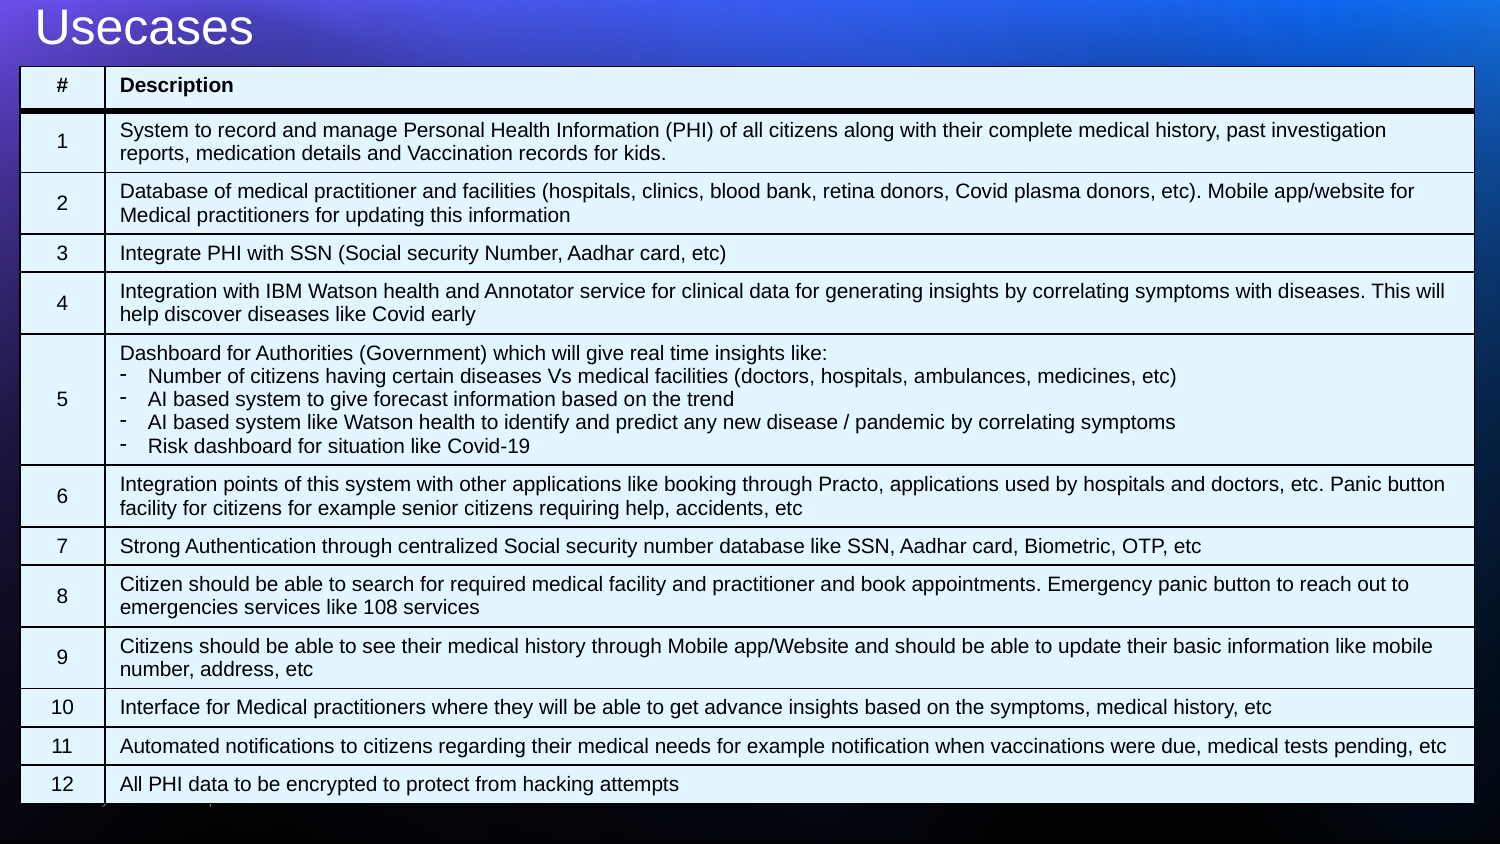

# Usecases
| # | Description |
| --- | --- |
| 1 | System to record and manage Personal Health Information (PHI) of all citizens along with their complete medical history, past investigation reports, medication details and Vaccination records for kids. |
| 2 | Database of medical practitioner and facilities (hospitals, clinics, blood bank, retina donors, Covid plasma donors, etc). Mobile app/website for Medical practitioners for updating this information |
| 3 | Integrate PHI with SSN (Social security Number, Aadhar card, etc) |
| 4 | Integration with IBM Watson health and Annotator service for clinical data for generating insights by correlating symptoms with diseases. This will help discover diseases like Covid early |
| 5 | Dashboard for Authorities (Government) which will give real time insights like: Number of citizens having certain diseases Vs medical facilities (doctors, hospitals, ambulances, medicines, etc) AI based system to give forecast information based on the trend  AI based system like Watson health to identify and predict any new disease / pandemic by correlating symptoms Risk dashboard for situation like Covid-19 |
| 6 | Integration points of this system with other applications like booking through Practo, applications used by hospitals and doctors, etc. Panic button facility for citizens for example senior citizens requiring help, accidents, etc |
| 7 | Strong Authentication through centralized Social security number database like SSN, Aadhar card, Biometric, OTP, etc |
| 8 | Citizen should be able to search for required medical facility and practitioner and book appointments. Emergency panic button to reach out to emergencies services like 108 services |
| 9 | Citizens should be able to see their medical history through Mobile app/Website and should be able to update their basic information like mobile number, address, etc |
| 10 | Interface for Medical practitioners where they will be able to get advance insights based on the symptoms, medical history, etc |
| 11 | Automated notifications to citizens regarding their medical needs for example notification when vaccinations were due, medical tests pending, etc |
| 12 | All PHI data to be encrypted to protect from hacking attempts |
5
IBM Security / © 2020 IBM Corporation